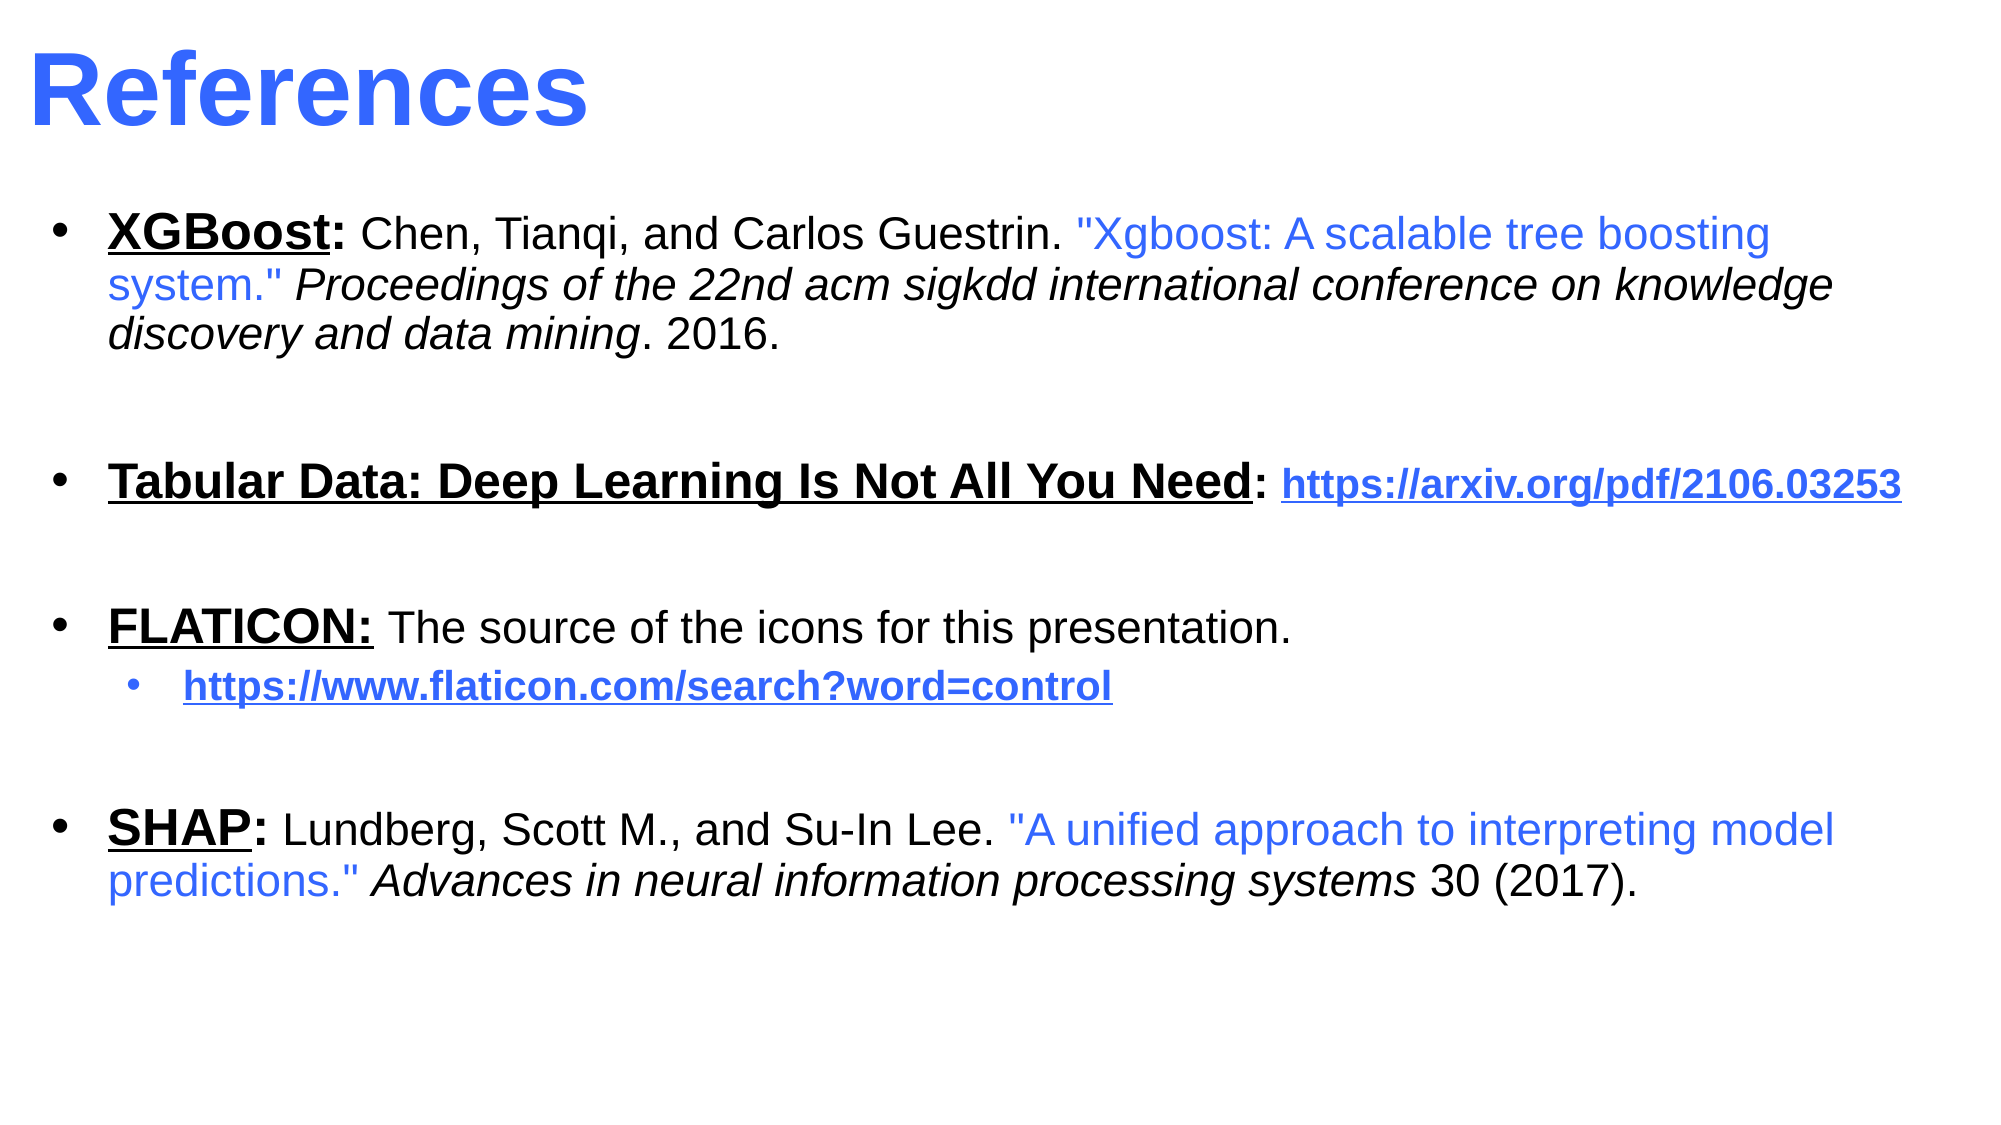

# References
XGBoost: Chen, Tianqi, and Carlos Guestrin. "Xgboost: A scalable tree boosting system." Proceedings of the 22nd acm sigkdd international conference on knowledge discovery and data mining. 2016.

Tabular Data: Deep Learning Is Not All You Need: https://arxiv.org/pdf/2106.03253

FLATICON: The source of the icons for this presentation.
https://www.flaticon.com/search?word=control

SHAP: Lundberg, Scott M., and Su-In Lee. "A unified approach to interpreting model predictions." Advances in neural information processing systems 30 (2017).